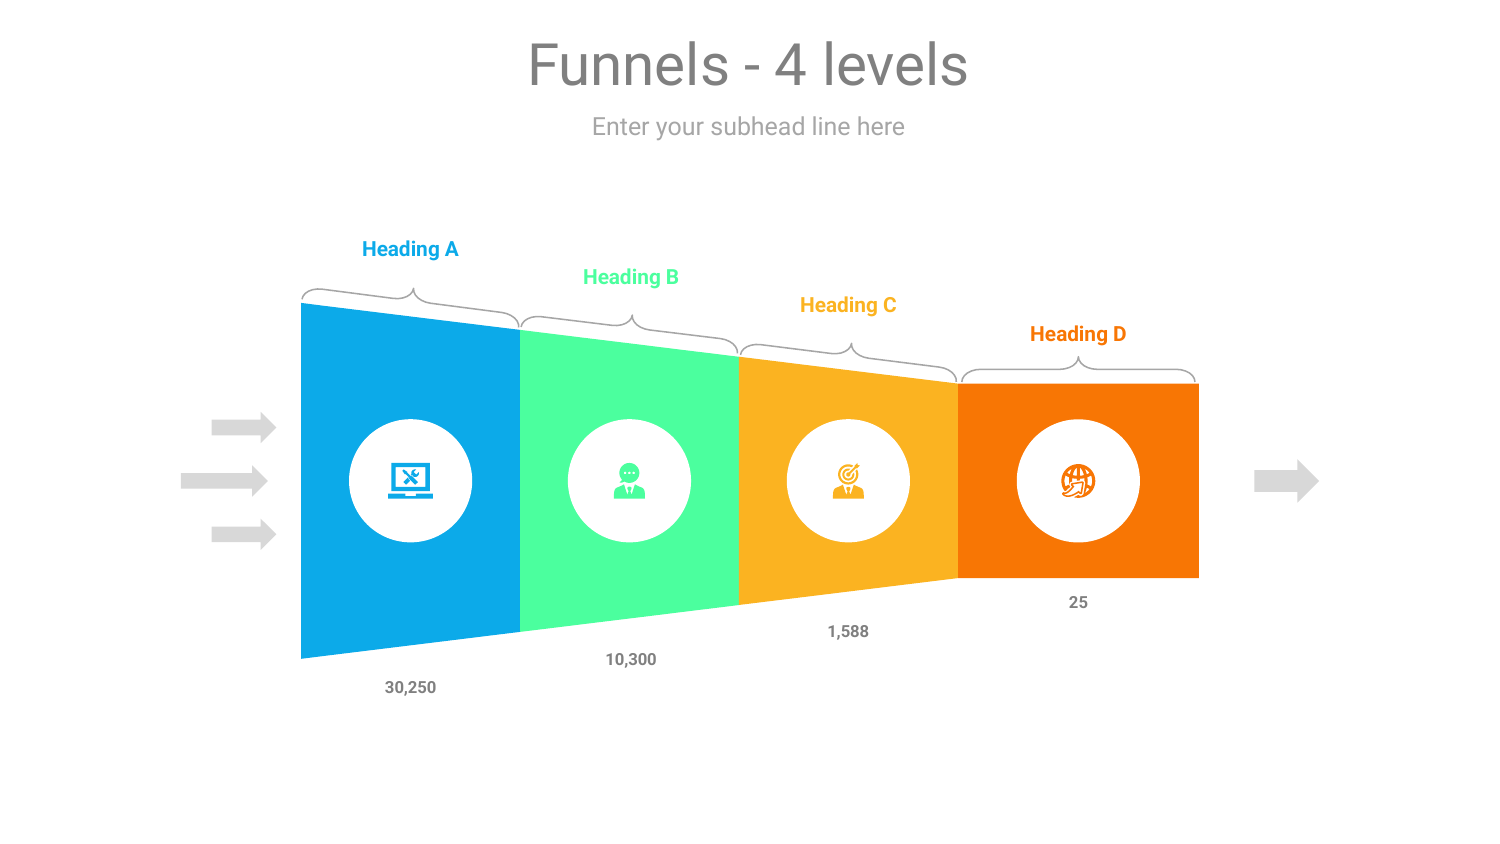

# Funnels - 4 levels
Enter your subhead line here
Heading A
Heading B
Heading C

Heading D

25
1,588
10,300
30,250